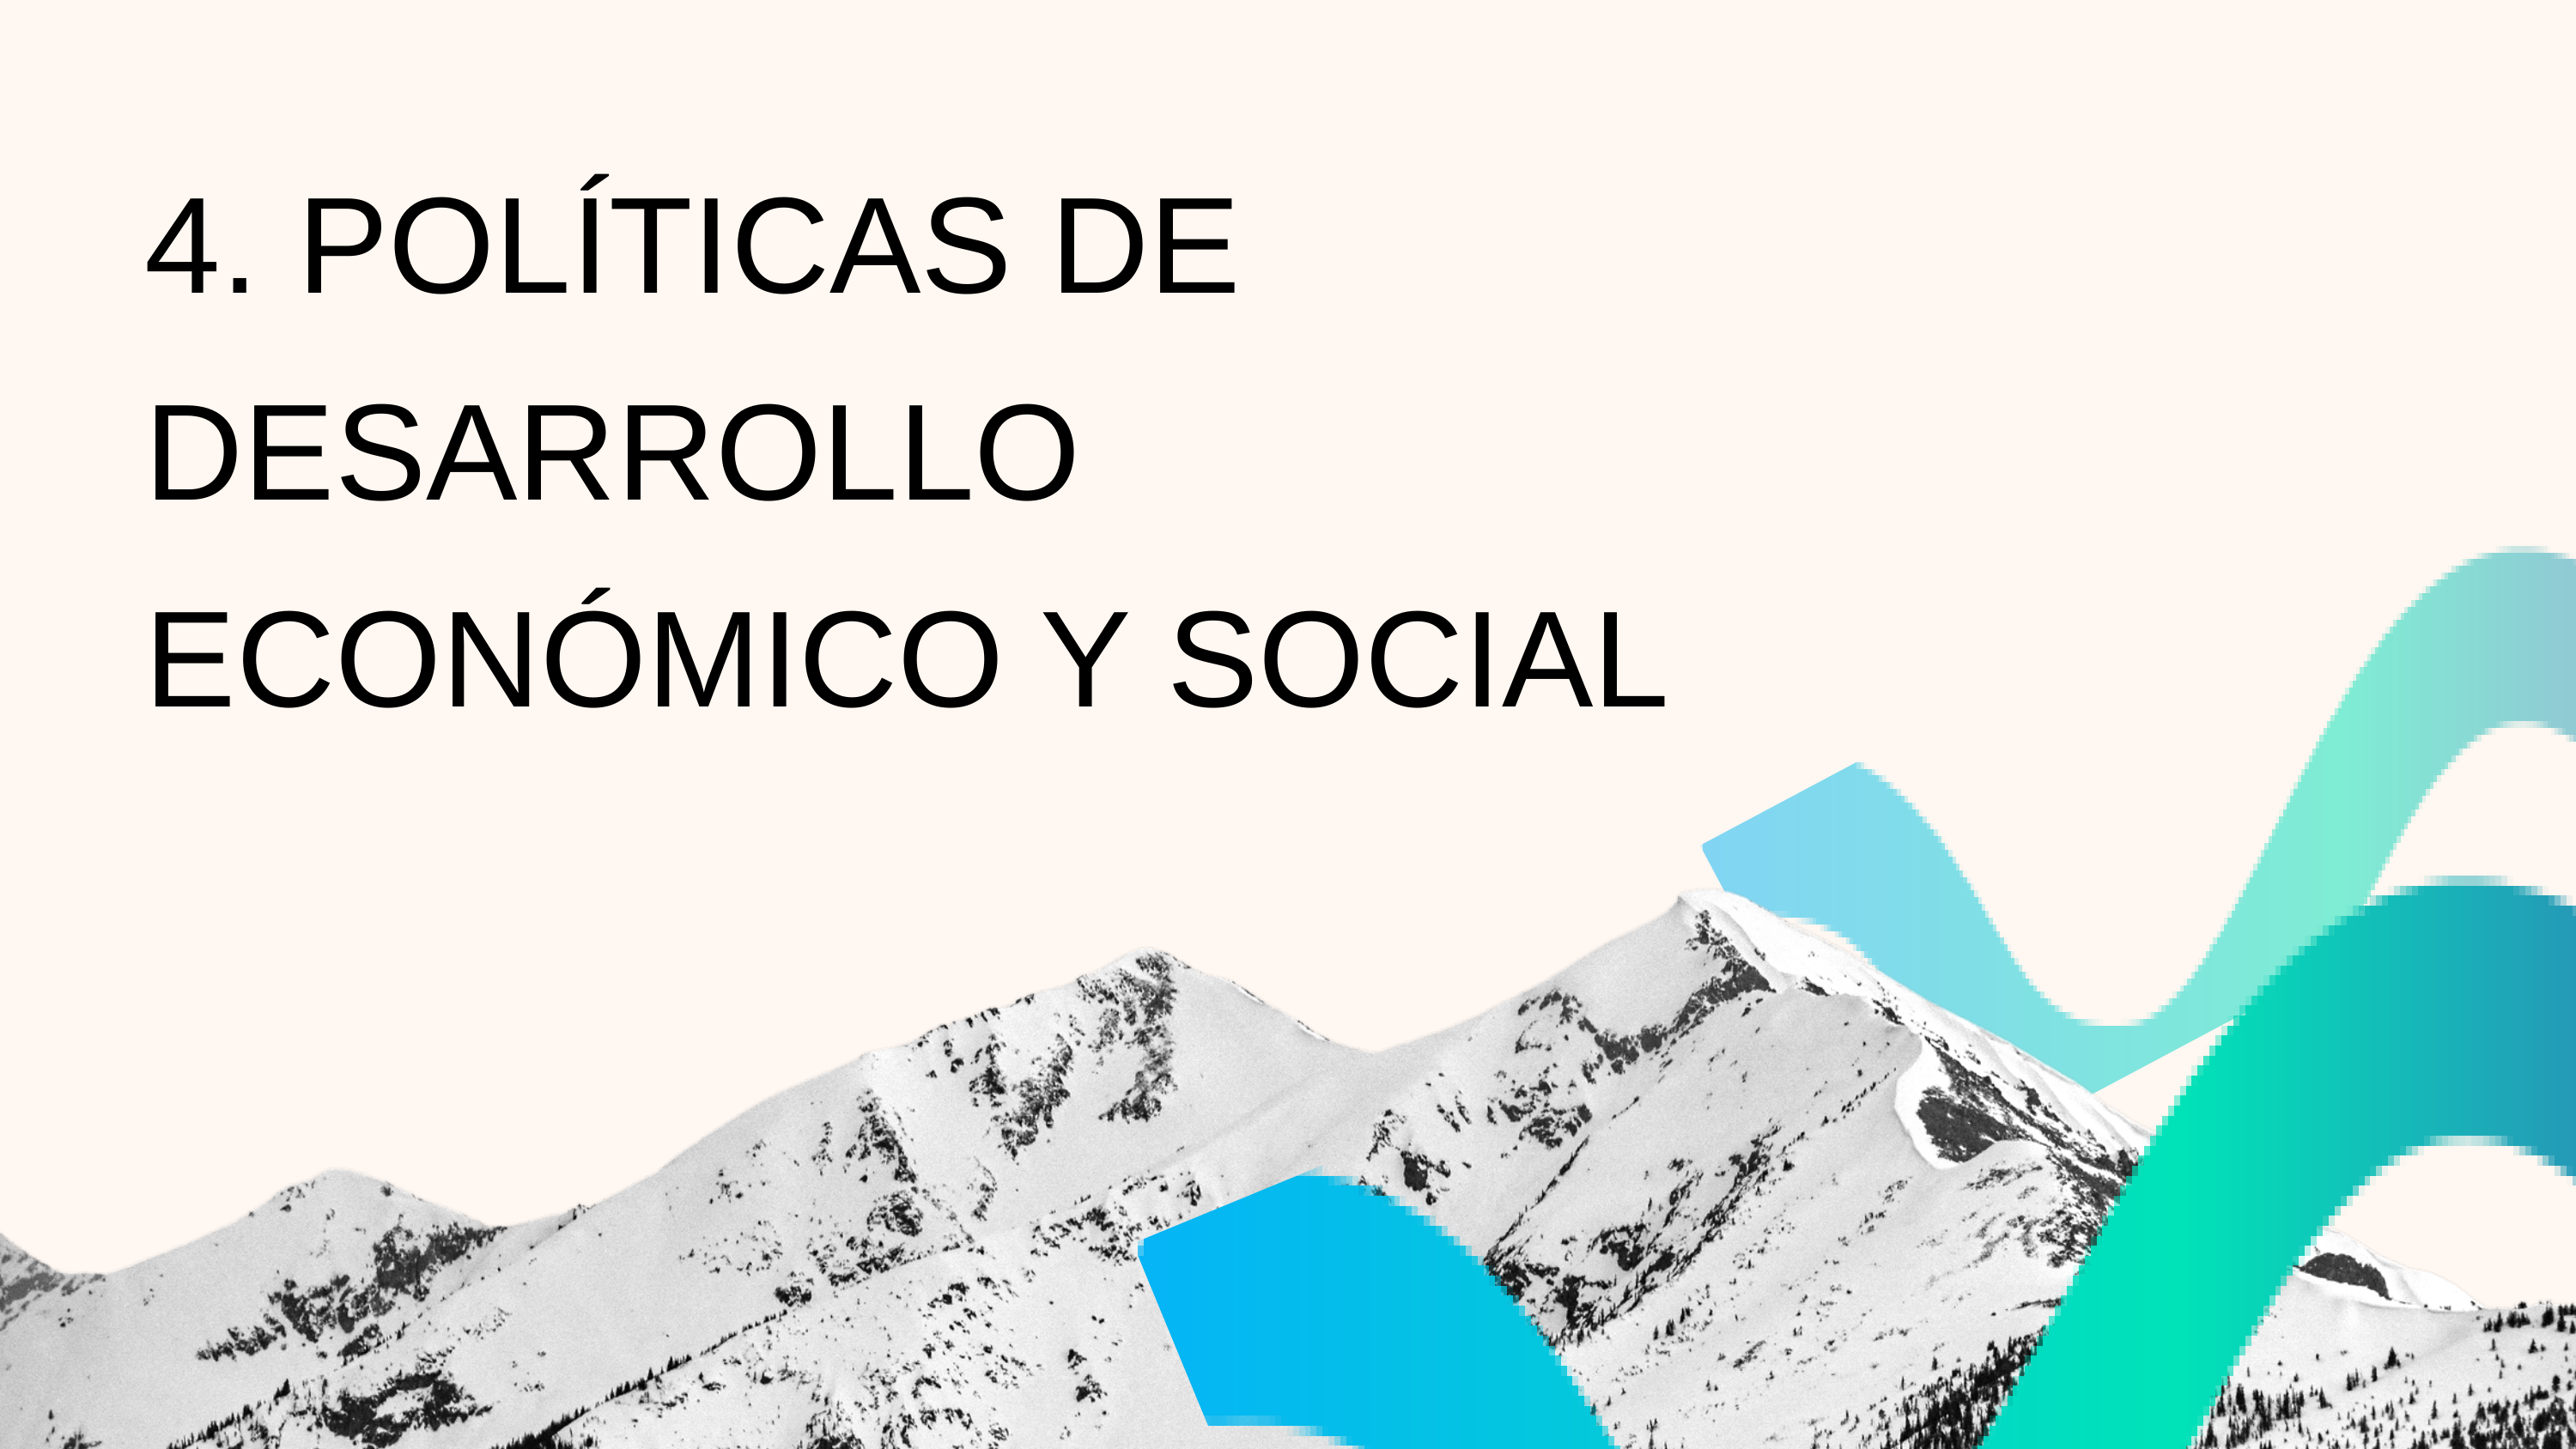

4. POLÍTICAS DE DESARROLLO ECONÓMICO Y SOCIAL